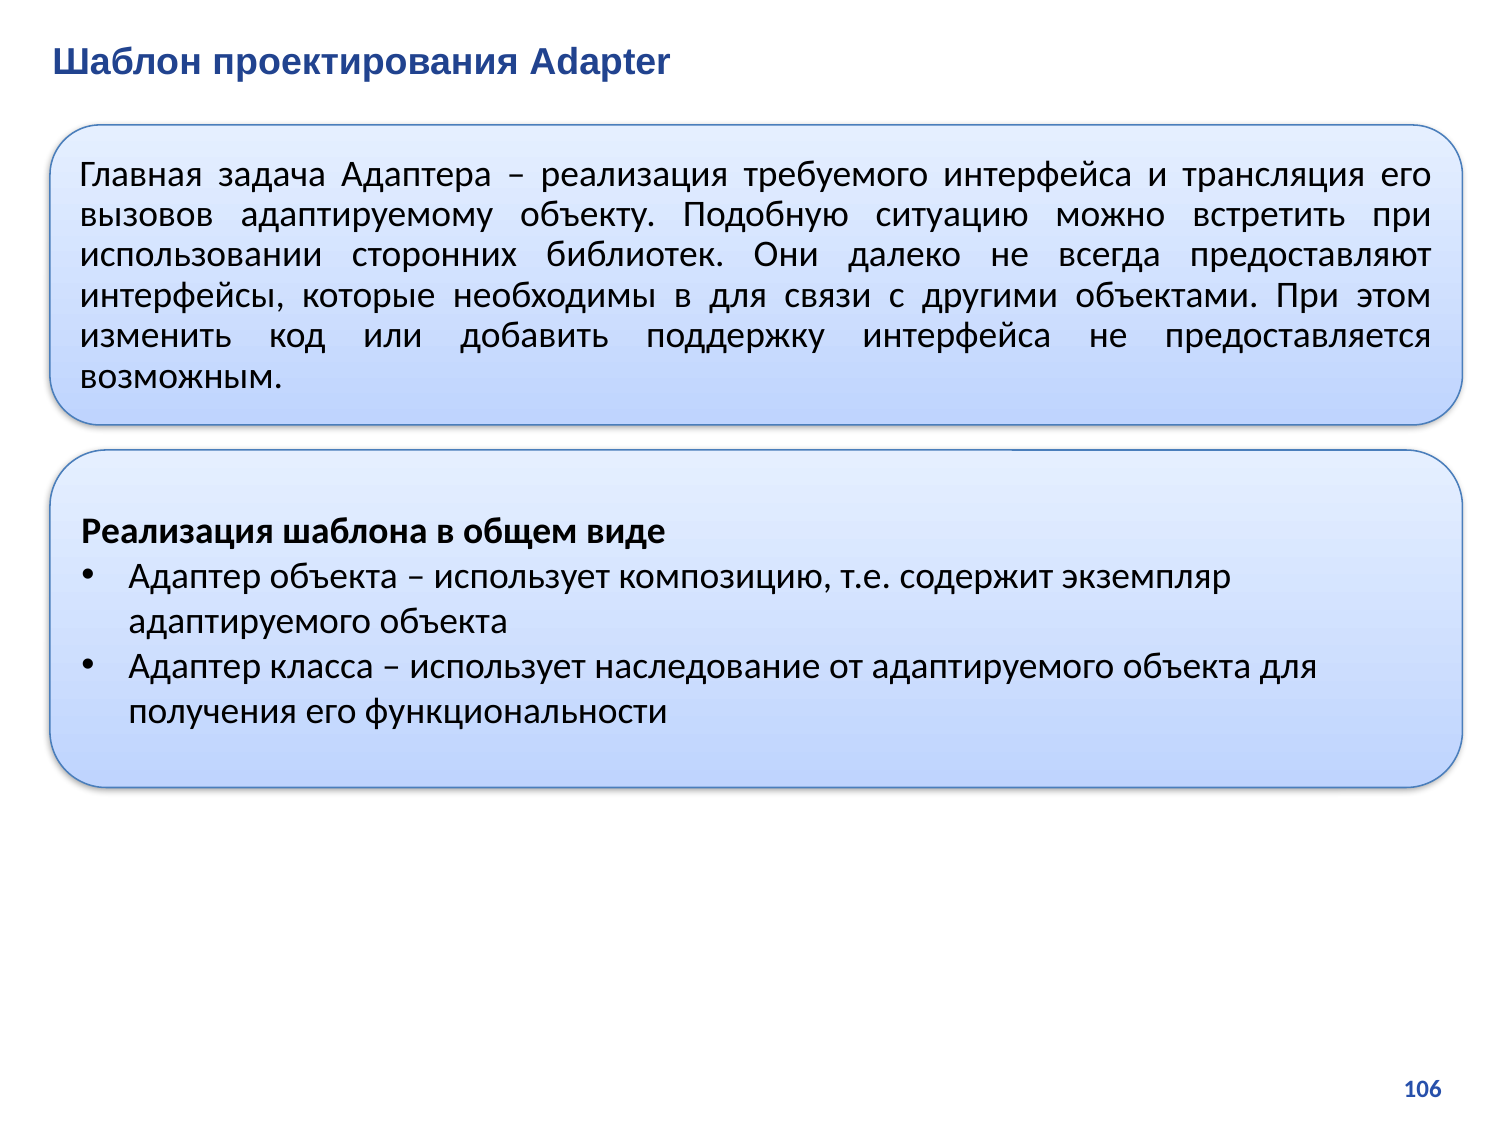

# Шаблон проектирования Adapter
Главная задача Адаптера – реализация требуемого интерфейса и трансляция его вызовов адаптируемому объекту. Подобную ситуацию можно встретить при использовании сторонних библиотек. Они далеко не всегда предоставляют интерфейсы, которые необходимы в для связи с другими объектами. При этом изменить код или добавить поддержку интерфейса не предоставляется возможным.
Реализация шаблона в общем виде
Адаптер объекта – использует композицию, т.е. содержит экземпляр адаптируемого объекта
Адаптер класса – использует наследование от адаптируемого объекта для получения его функциональности